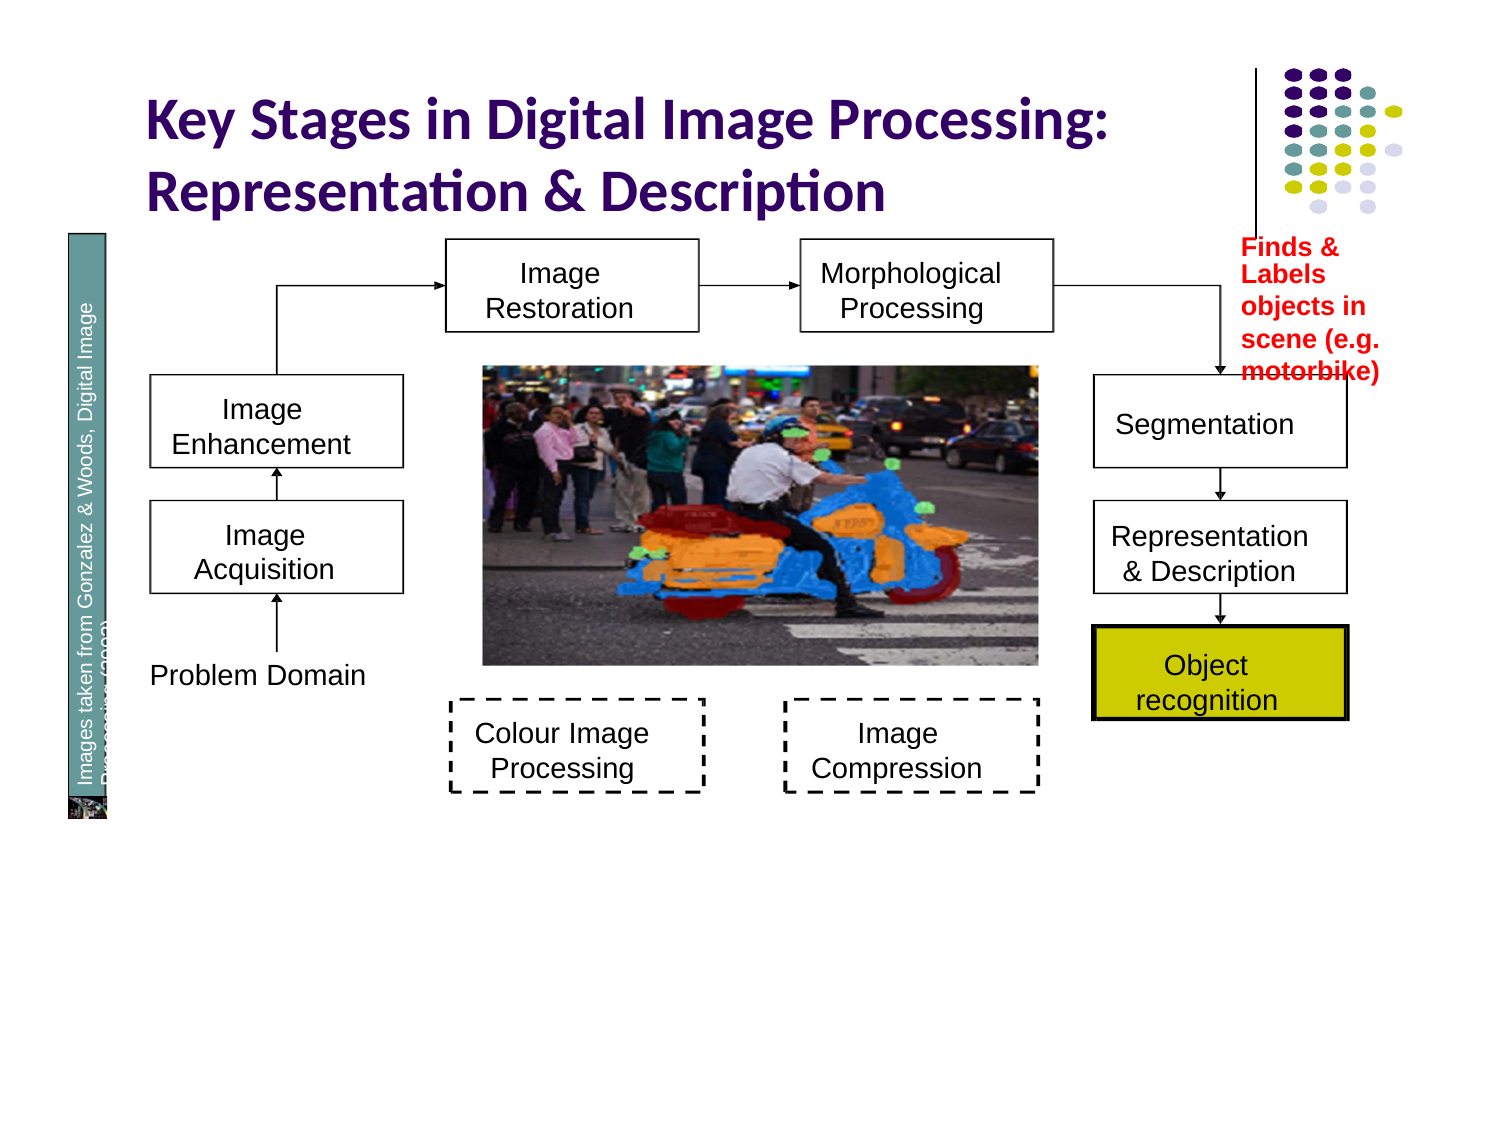

# Key Stages in Digital Image Processing:  Representation & Description
Finds &

Images taken from Gonzalez & Woods, Digital Image Processing (2002)
Image  Restoration
Morphological  Processing
Labels  objects in  scene (e.g.  motorbike)

Image  Enhancement
Segmentation

Image  Acquisition
Representation  & Description

Object  recognition
Problem Domain

Colour Image  Processing
Image  Compression